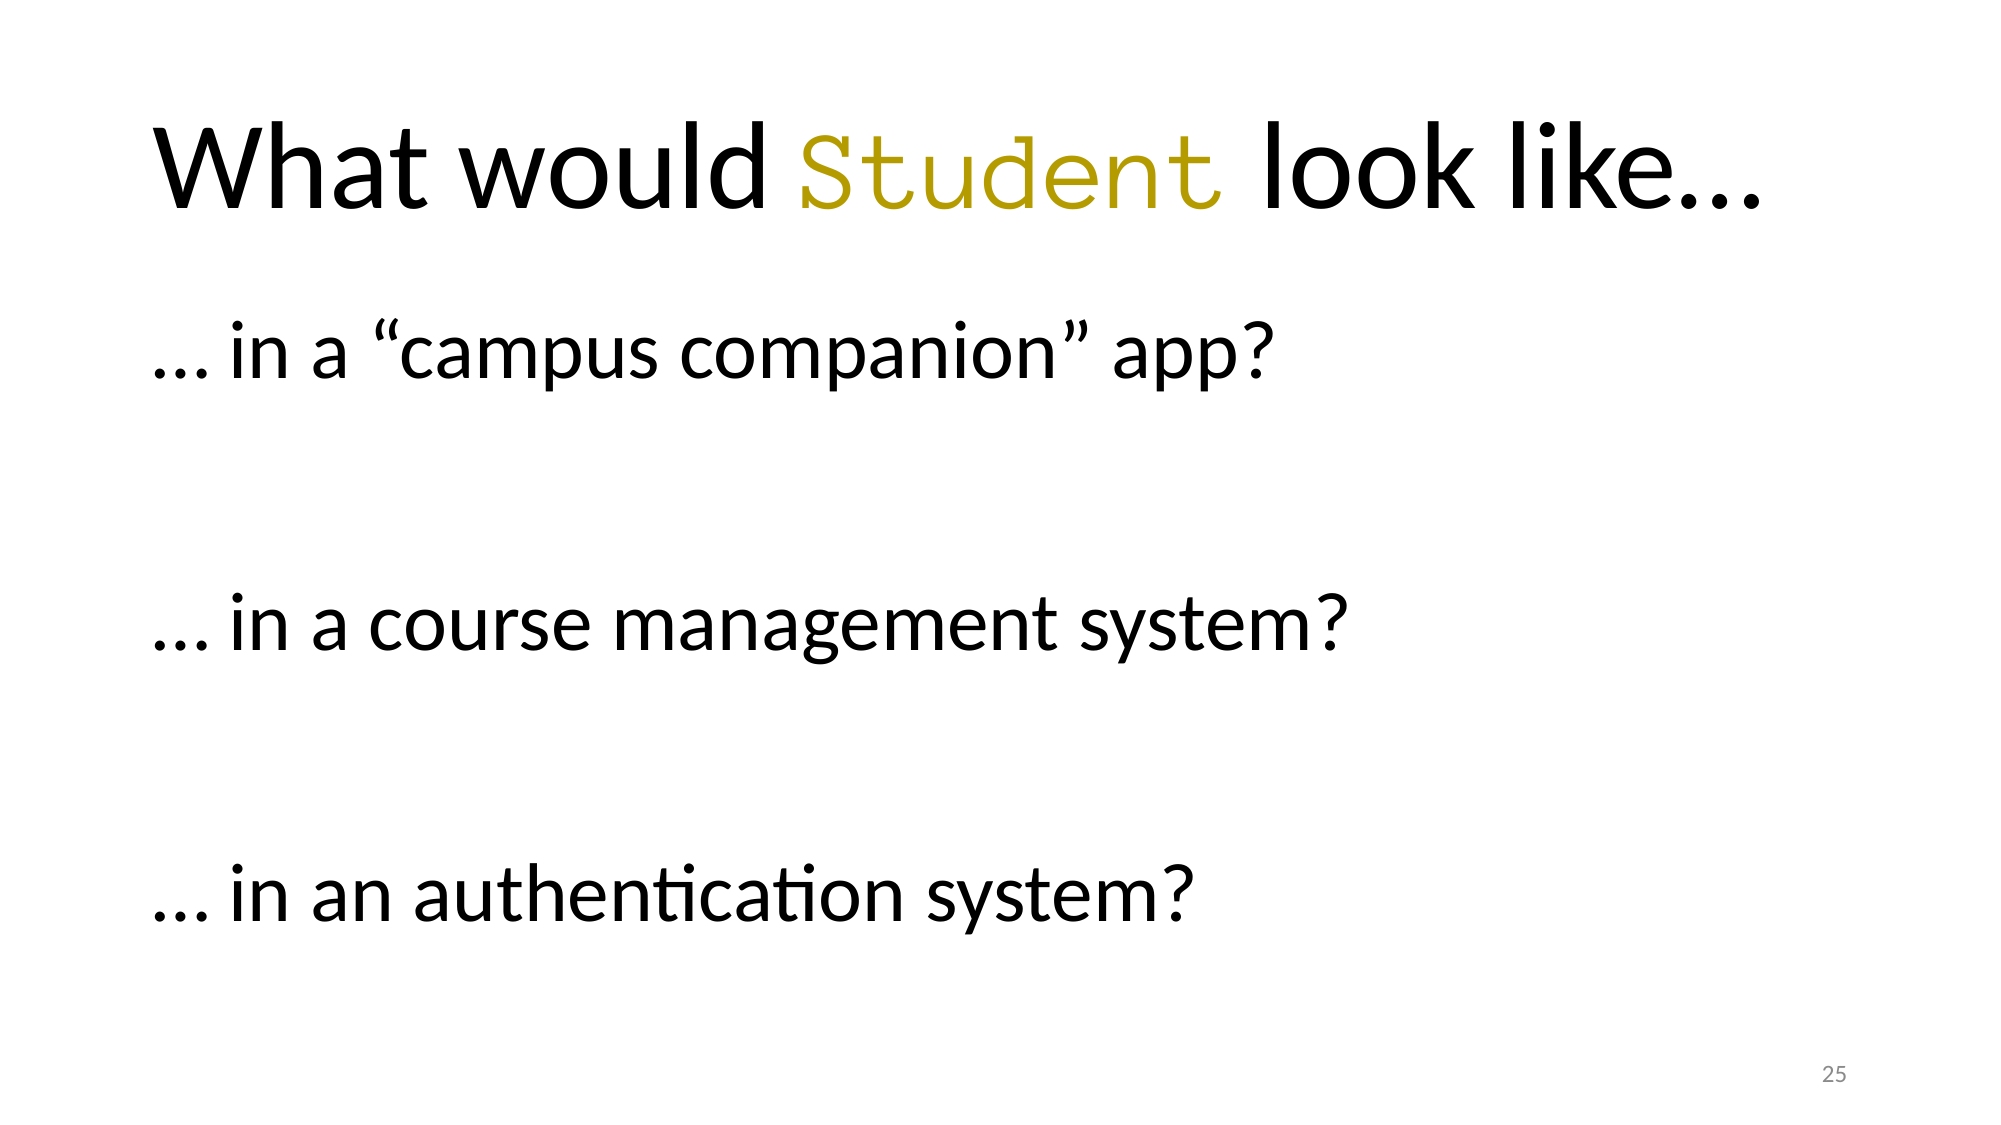

# What would Student look like…
… in a “campus companion” app?

… in a course management system?

… in an authentication system?
25